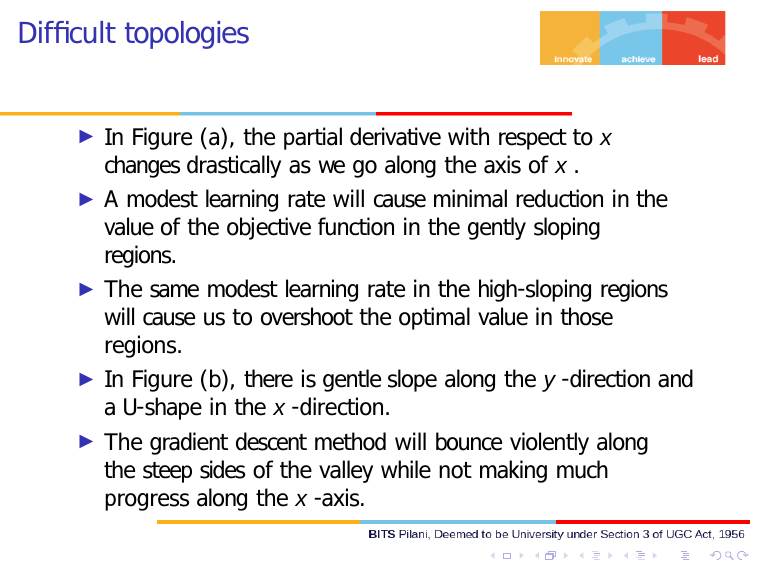

# Difficult topologies
In Figure (a), the partial derivative with respect to x changes drastically as we go along the axis of x .
A modest learning rate will cause minimal reduction in the value of the objective function in the gently sloping regions.
The same modest learning rate in the high-sloping regions will cause us to overshoot the optimal value in those regions.
In Figure (b), there is gentle slope along the y -direction and a U-shape in the x -direction.
The gradient descent method will bounce violently along the steep sides of the valley while not making much progress along the x -axis.